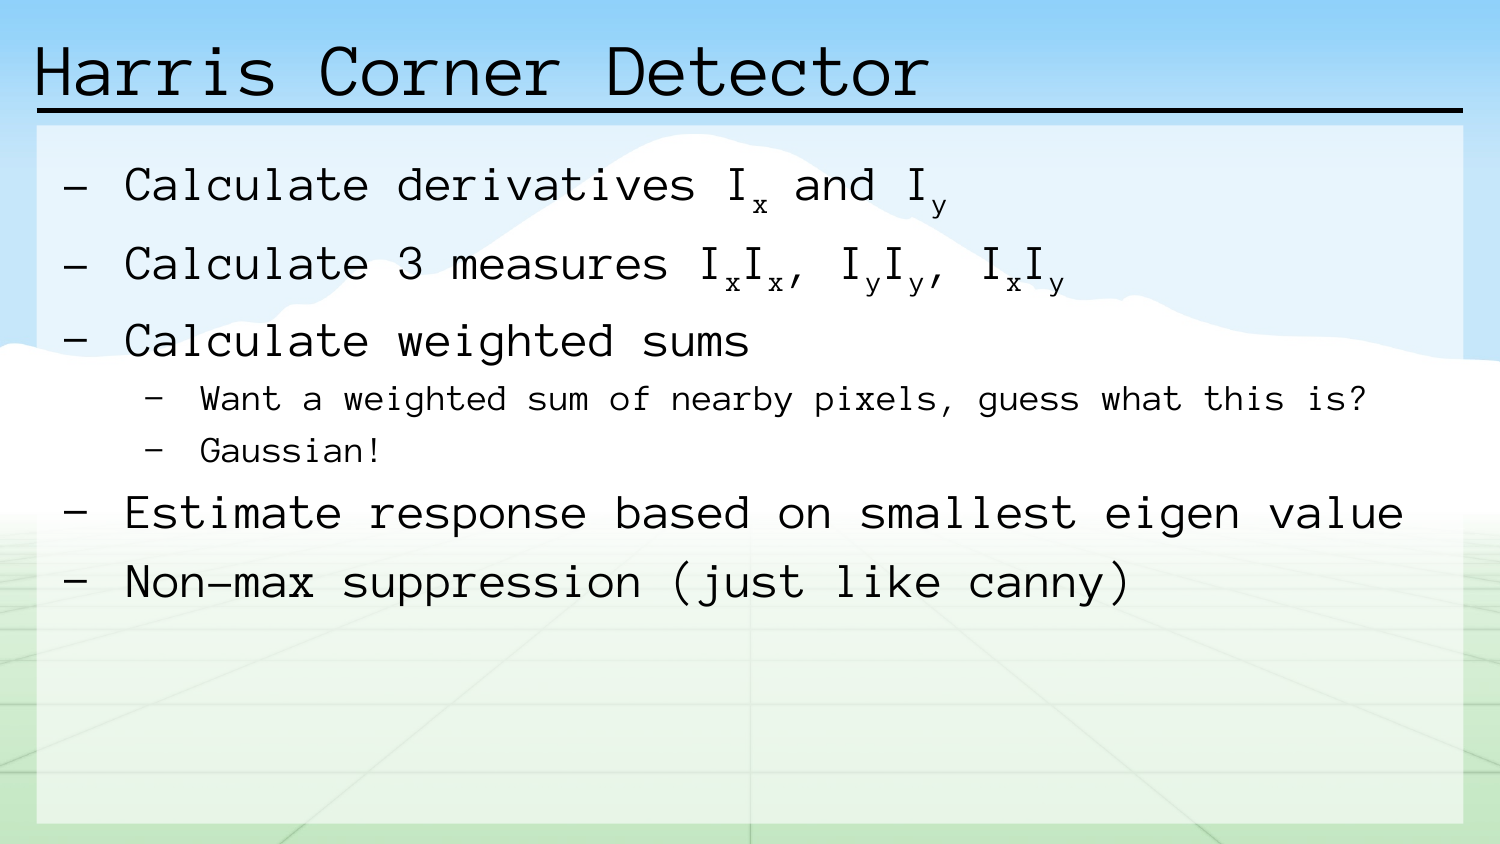

# Harris Corner Detector
Calculate derivatives Ix and Iy
Calculate 3 measures IxIx, IyIy, IxIy
Calculate weighted sums
Want a weighted sum of nearby pixels, guess what this is?
Gaussian!
Estimate response based on smallest eigen value
Non-max suppression (just like canny)